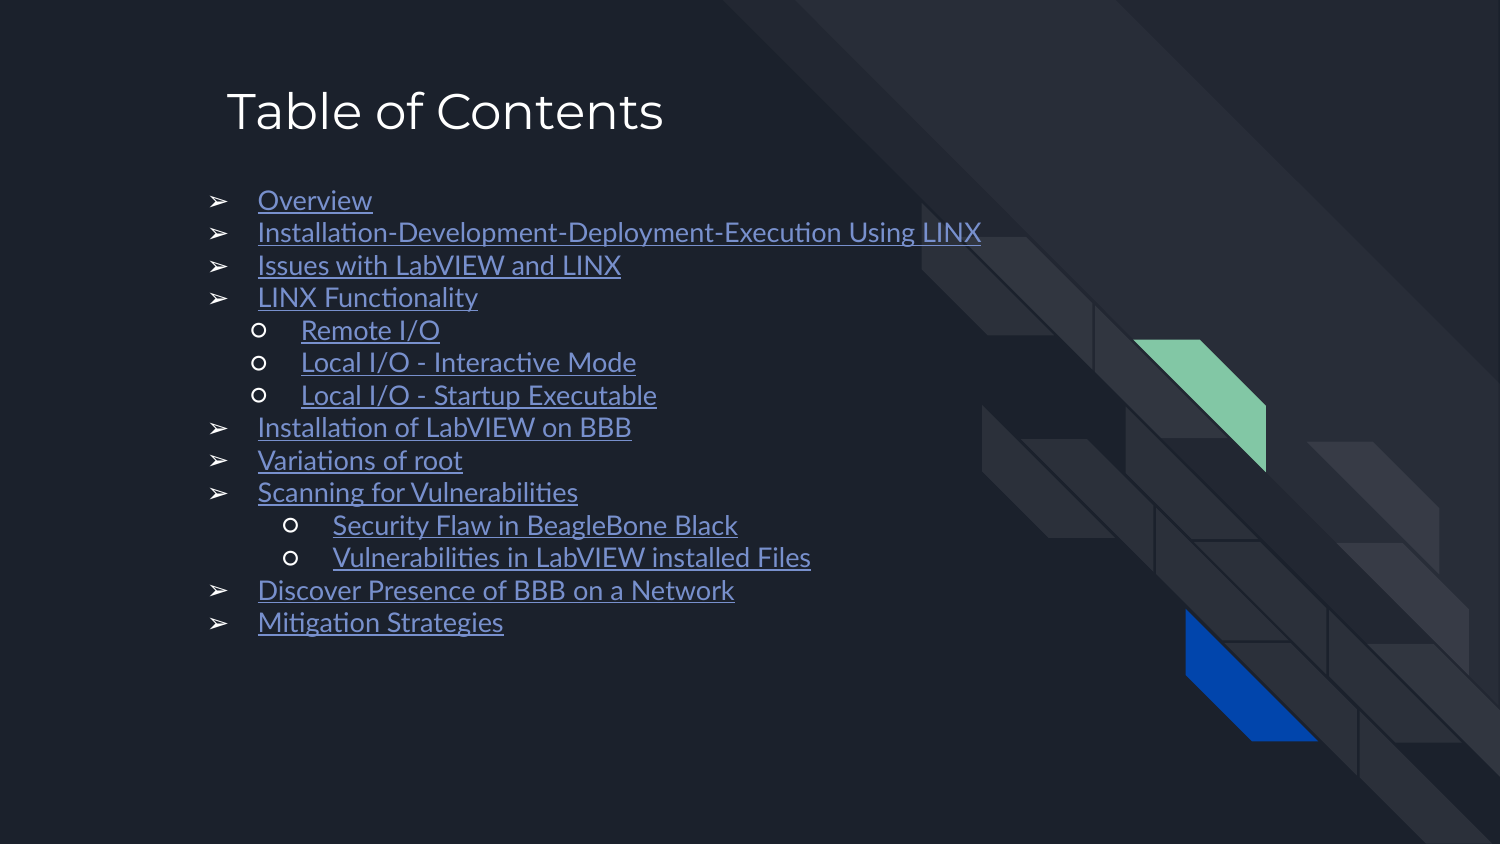

# Table of Contents
Overview
Installation-Development-Deployment-Execution Using LINX
Issues with LabVIEW and LINX
LINX Functionality
Remote I/O
Local I/O - Interactive Mode
Local I/O - Startup Executable
Installation of LabVIEW on BBB
Variations of root
Scanning for Vulnerabilities
Security Flaw in BeagleBone Black
Vulnerabilities in LabVIEW installed Files
Discover Presence of BBB on a Network
Mitigation Strategies